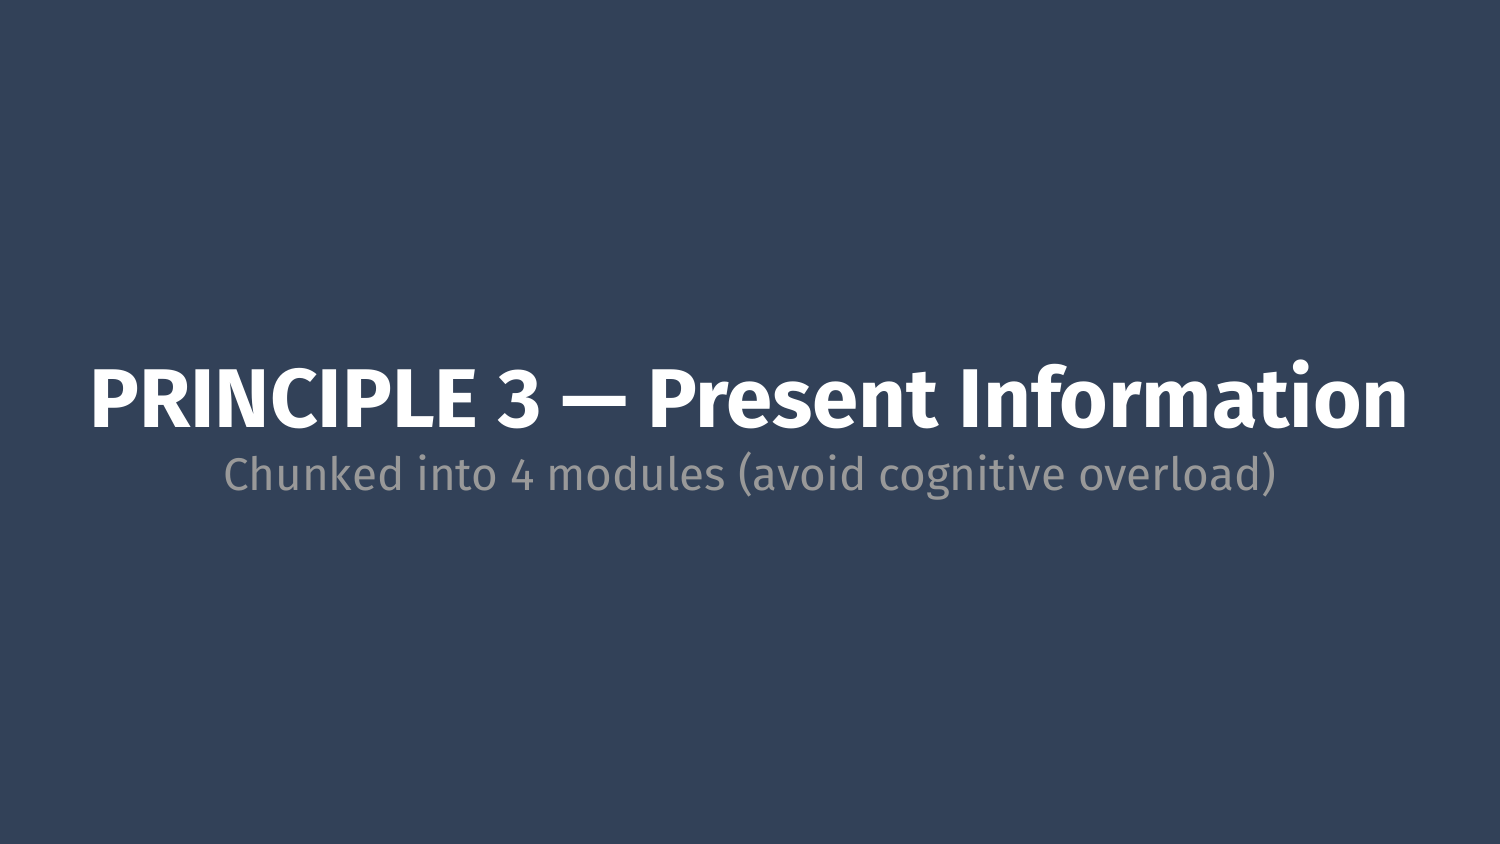

# PRINCIPLE 3 — Present Information
Chunked into 4 modules (avoid cognitive overload)